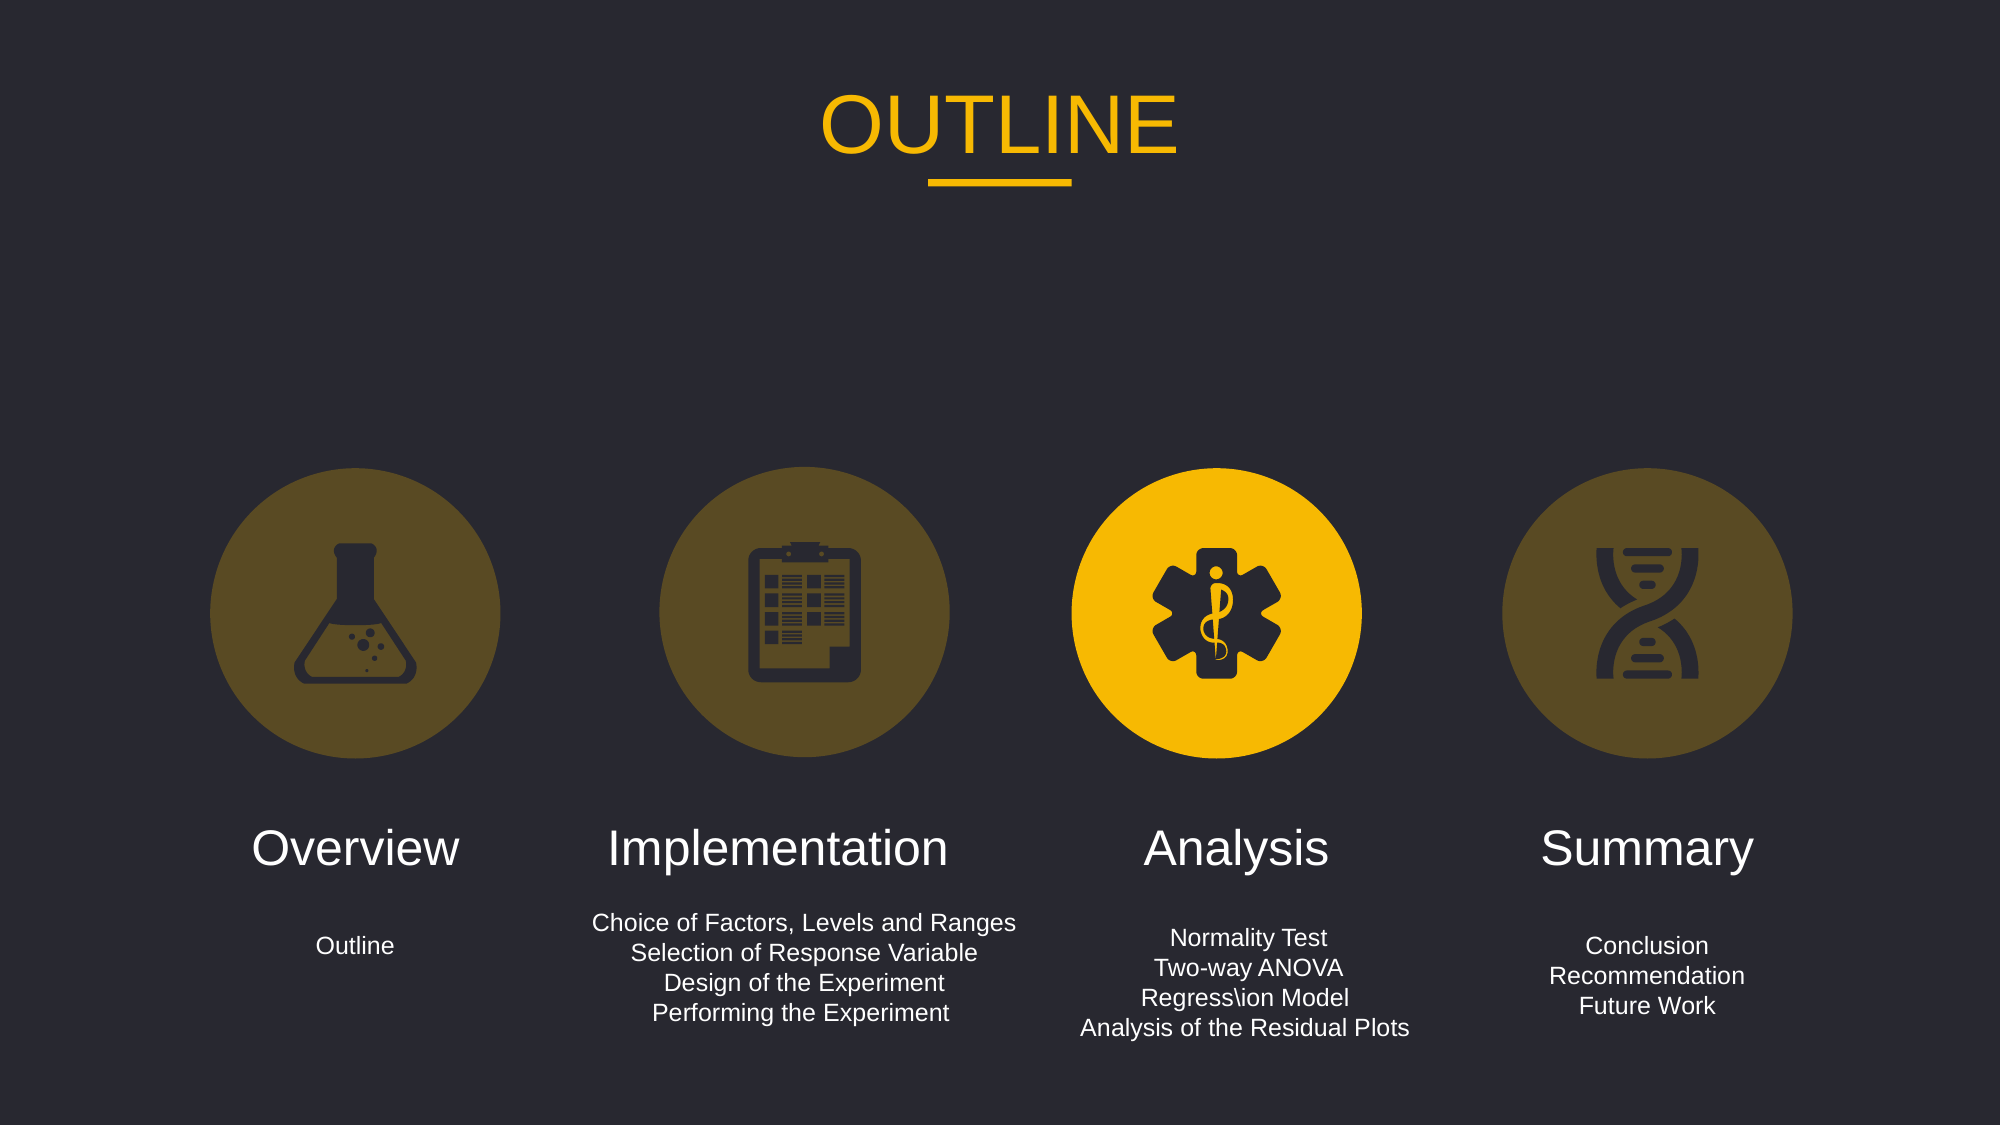

OUTLINE

Overview
Outline
Implementation
Choice of Factors, Levels and Ranges
Selection of Response Variable
Design of the Experiment
Performing the Experiment

Analysis
Normality Test
Two-way ANOVA
Regress\ion Model
Analysis of the Residual Plots
Summary
Conclusion
Recommendation
Future Work